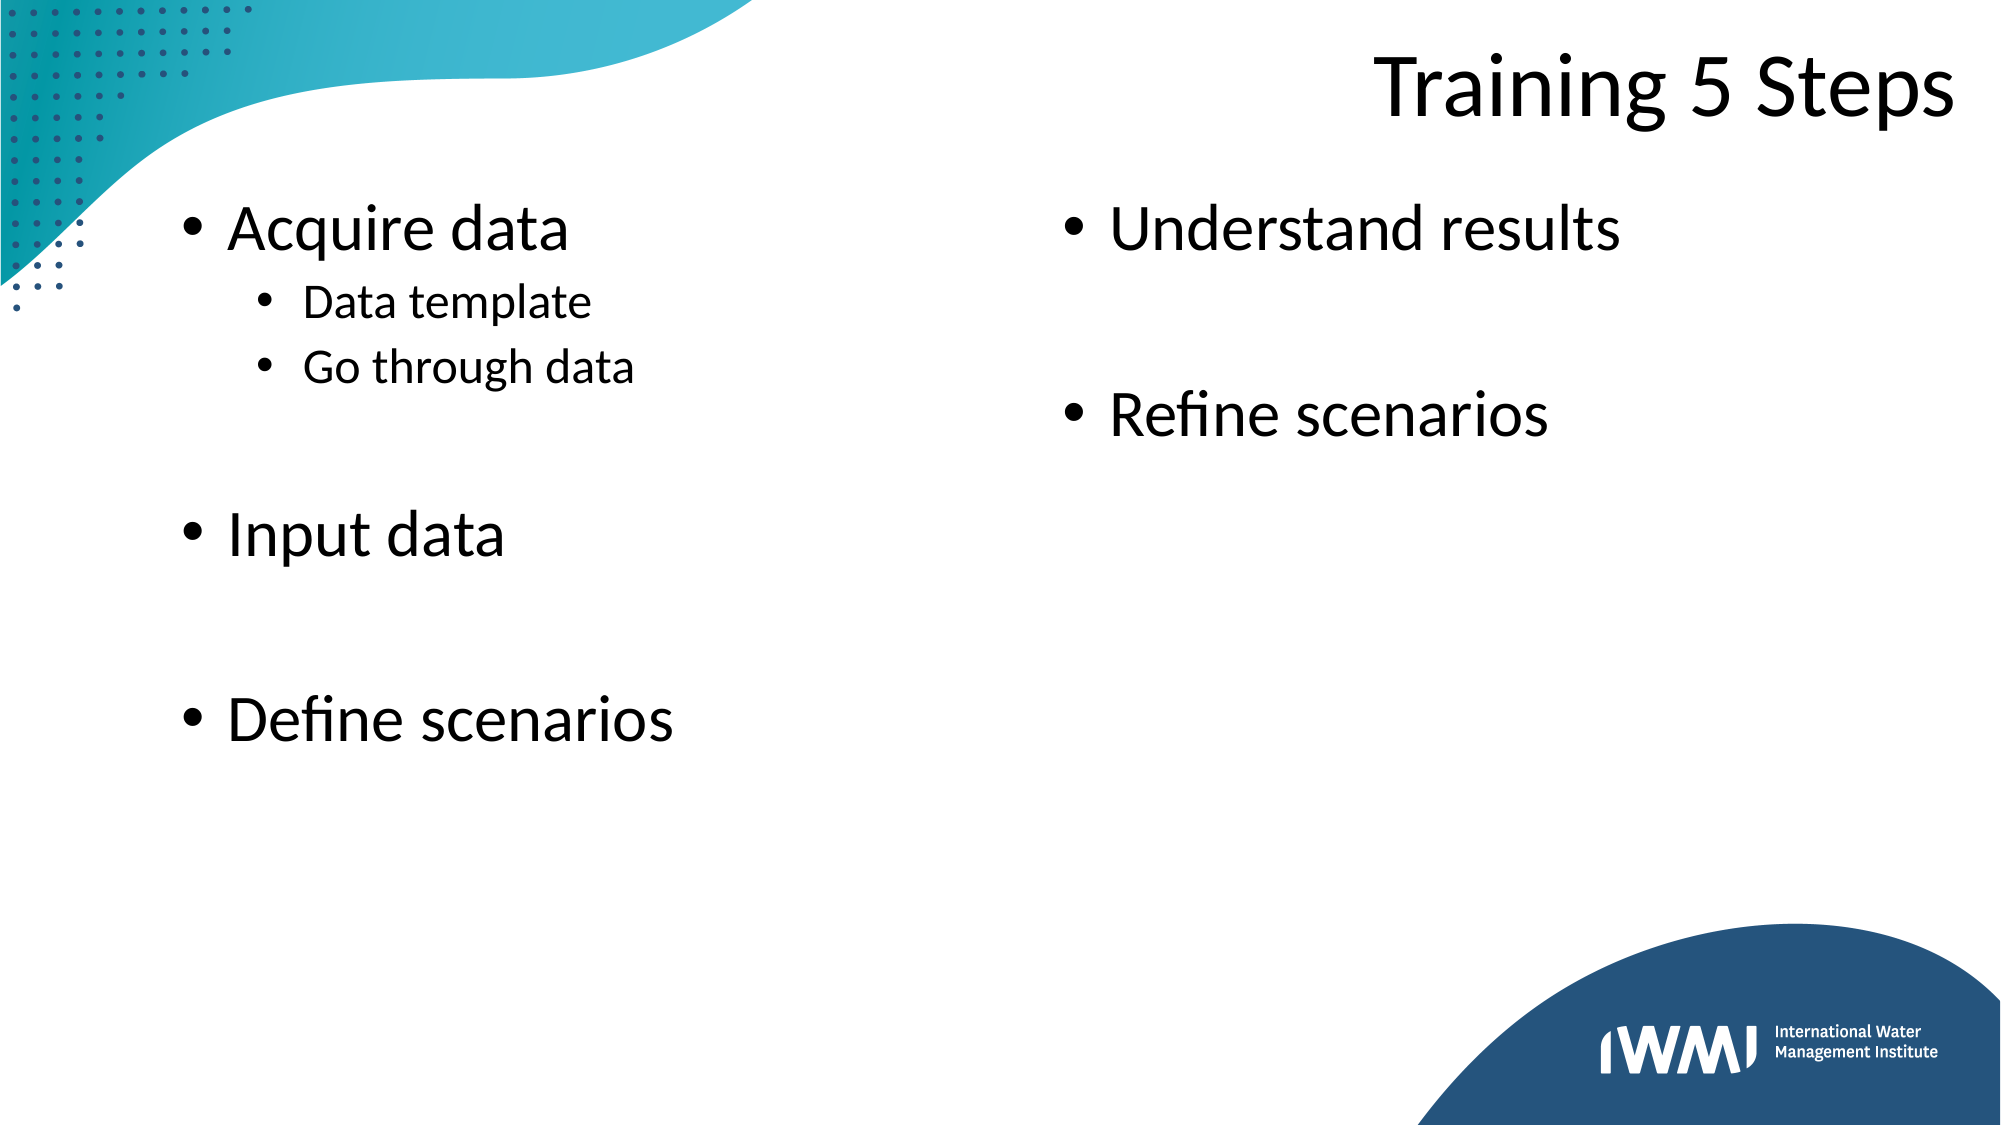

# Training 5 Steps
Acquire data
Data template
Go through data

Input data

Define scenarios

Understand results

Refine scenarios